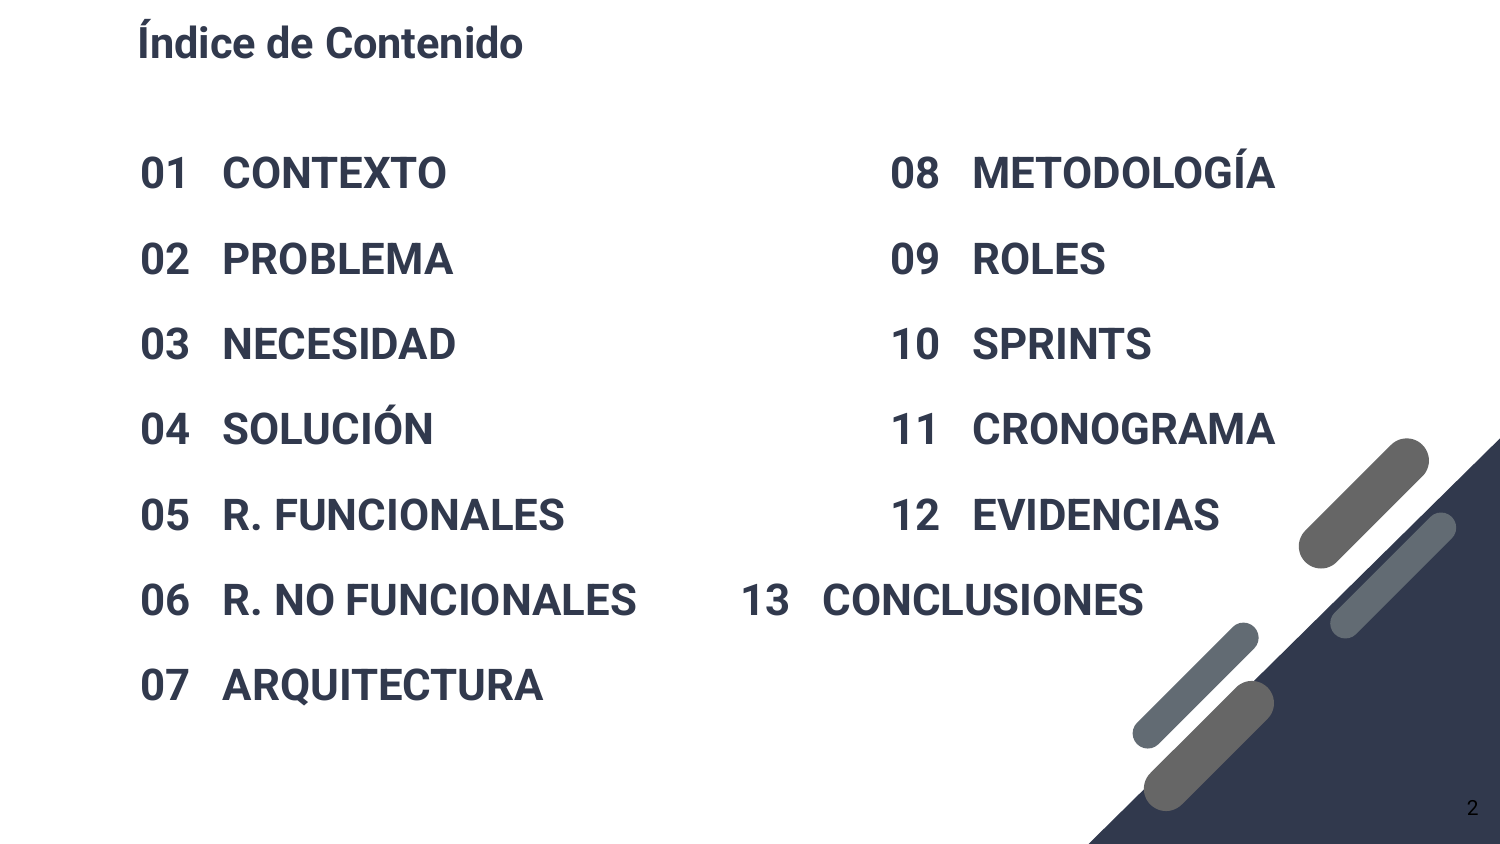

# Índice de Contenido

01   CONTEXTO                		08   METODOLOGÍA
02   PROBLEMA                		09   ROLES
03   NECESIDAD               		10   SPRINTS
04   SOLUCIÓN                		11   CRONOGRAMA
05   R. FUNCIONALES       		12   EVIDENCIAS
06   R. NO FUNCIONALES   	13   CONCLUSIONES
07   ARQUITECTURA

2